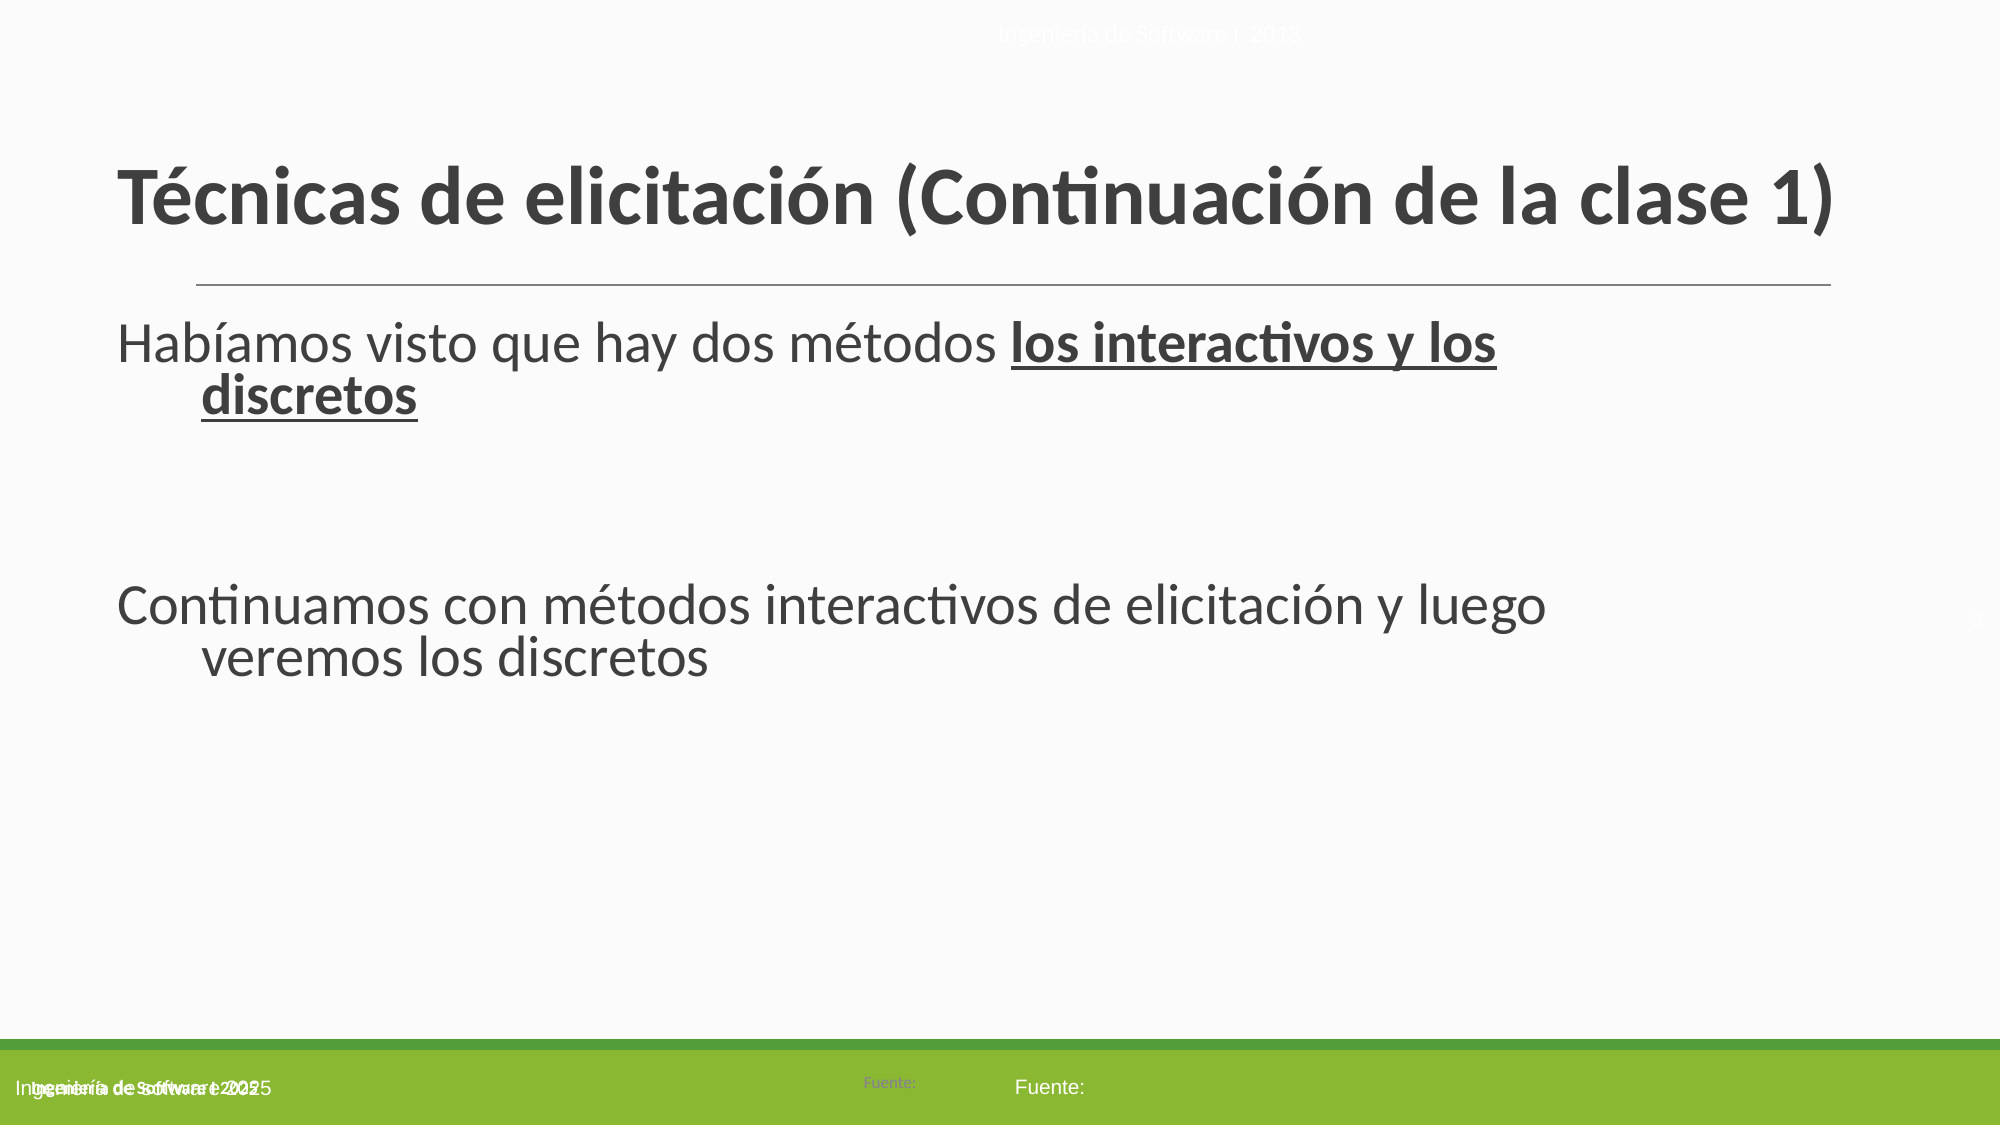

Ingeniería de Software I  2013
# Técnicas de elicitación (Continuación de la clase 1)
Habíamos visto que hay dos métodos los interactivos y los discretos

Continuamos con métodos interactivos de elicitación y luego veremos los discretos

3